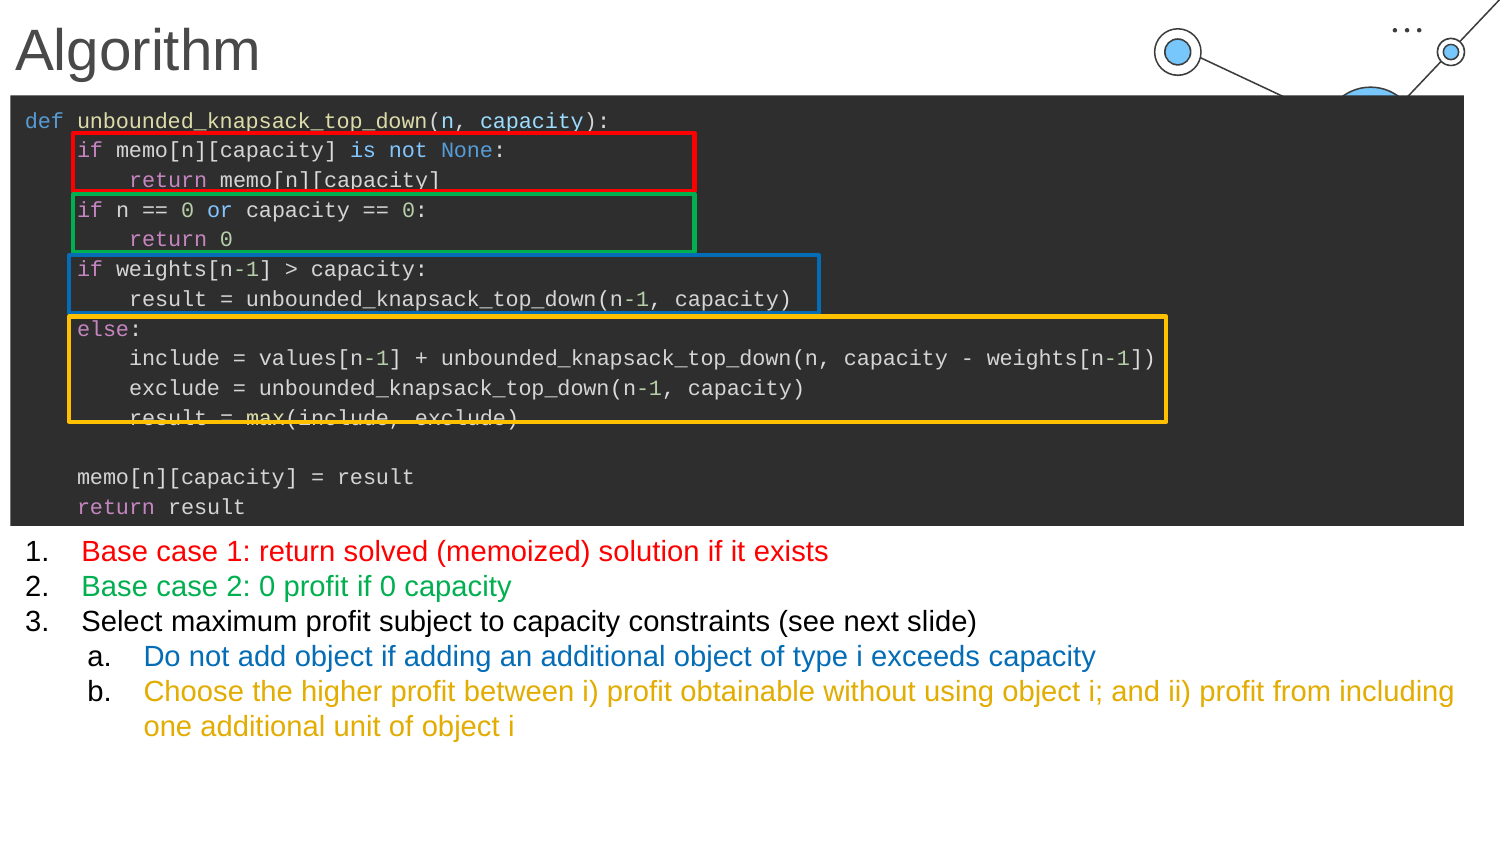

# Algorithm
def unbounded_knapsack_top_down(n, capacity):
    if memo[n][capacity] is not None:
        return memo[n][capacity]
    if n == 0 or capacity == 0:
        return 0
    if weights[n-1] > capacity:
        result = unbounded_knapsack_top_down(n-1, capacity)
    else:
        include = values[n-1] + unbounded_knapsack_top_down(n, capacity - weights[n-1])
        exclude = unbounded_knapsack_top_down(n-1, capacity)
        result = max(include, exclude)
    memo[n][capacity] = result
    return result

Base case 1: return solved (memoized) solution if it exists
Base case 2: 0 profit if 0 capacity
Select maximum profit subject to capacity constraints (see next slide)
Do not add object if adding an additional object of type i exceeds capacity
Choose the higher profit between i) profit obtainable without using object i; and ii) profit from including one additional unit of object i